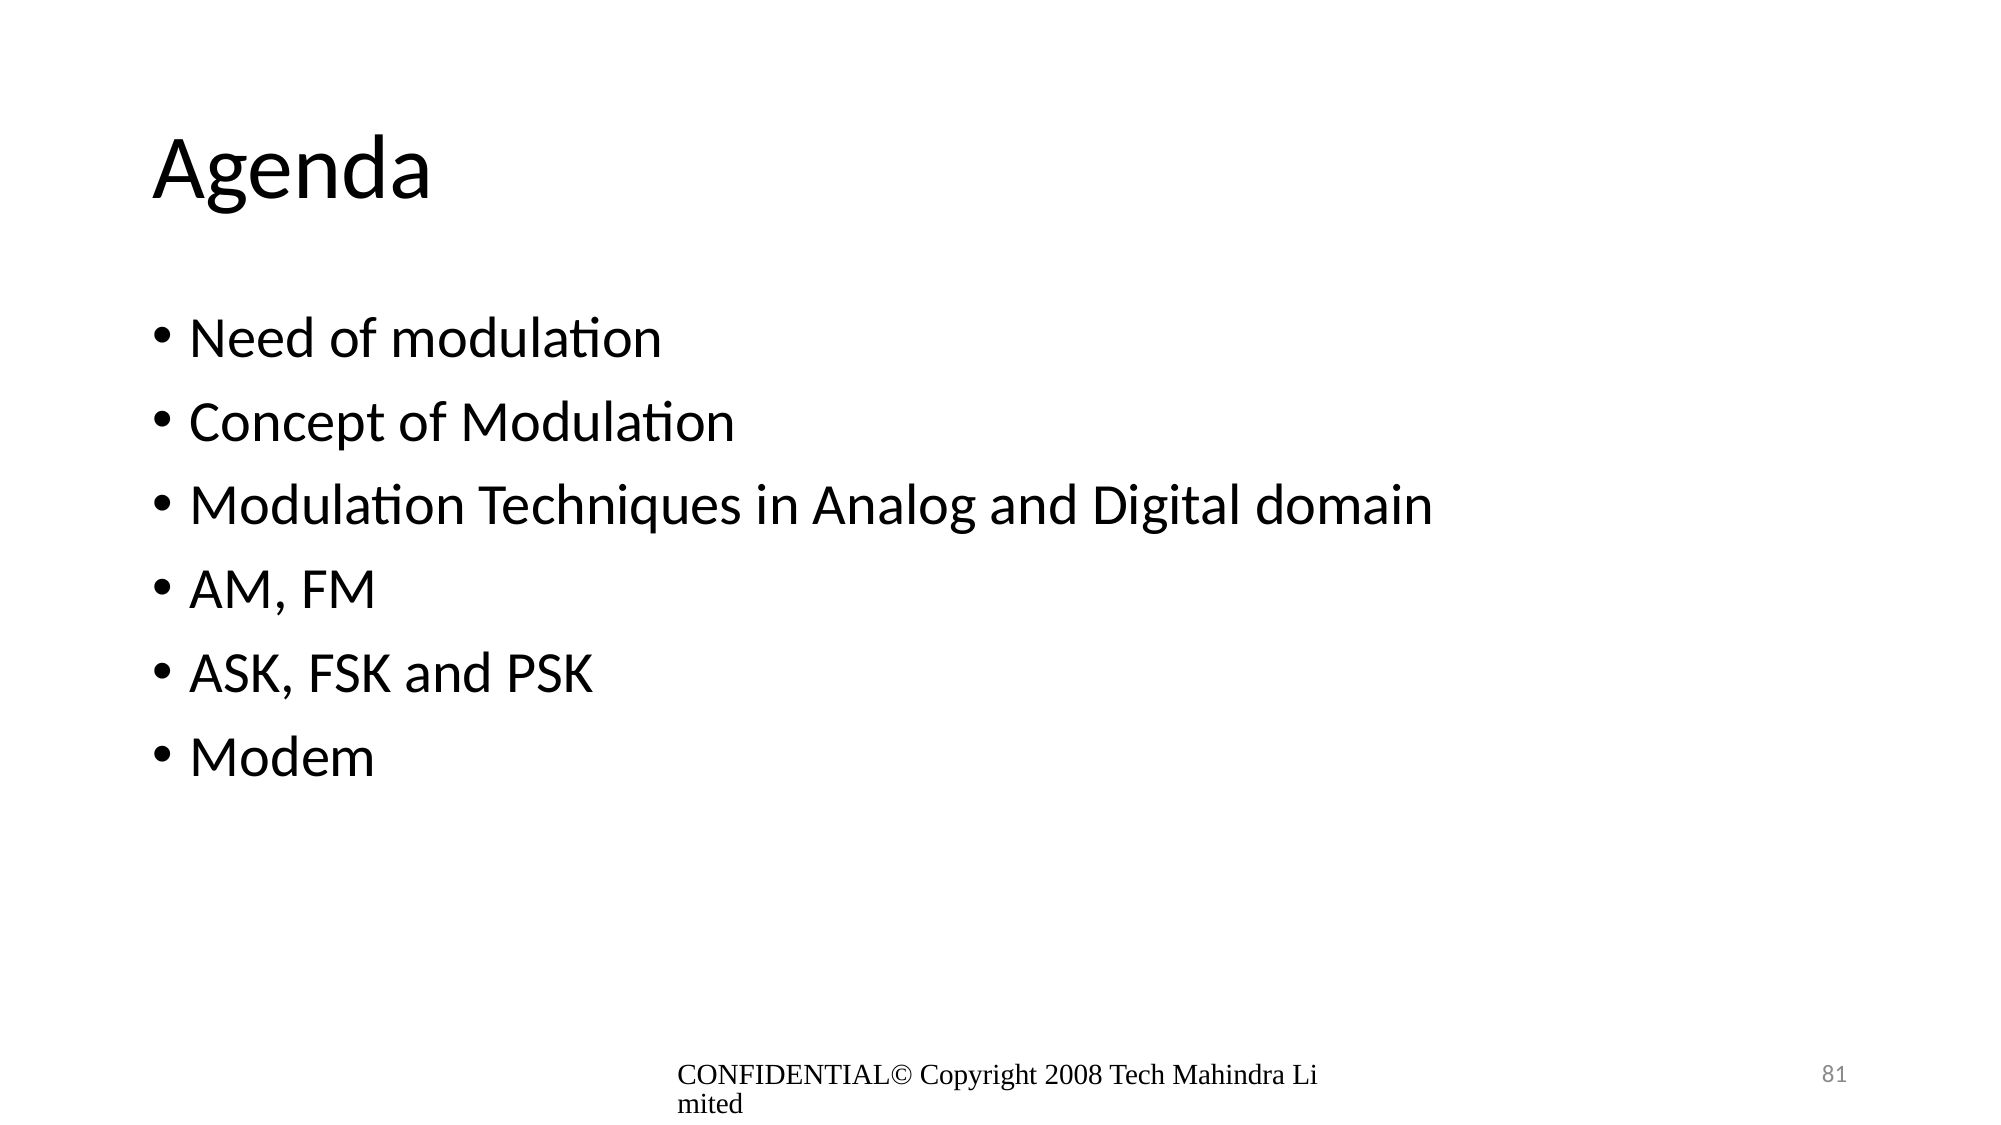

# Agenda
Need of modulation
Concept of Modulation
Modulation Techniques in Analog and Digital domain
AM, FM
ASK, FSK and PSK
Modem
CONFIDENTIAL© Copyright 2008 Tech Mahindra Limited
81